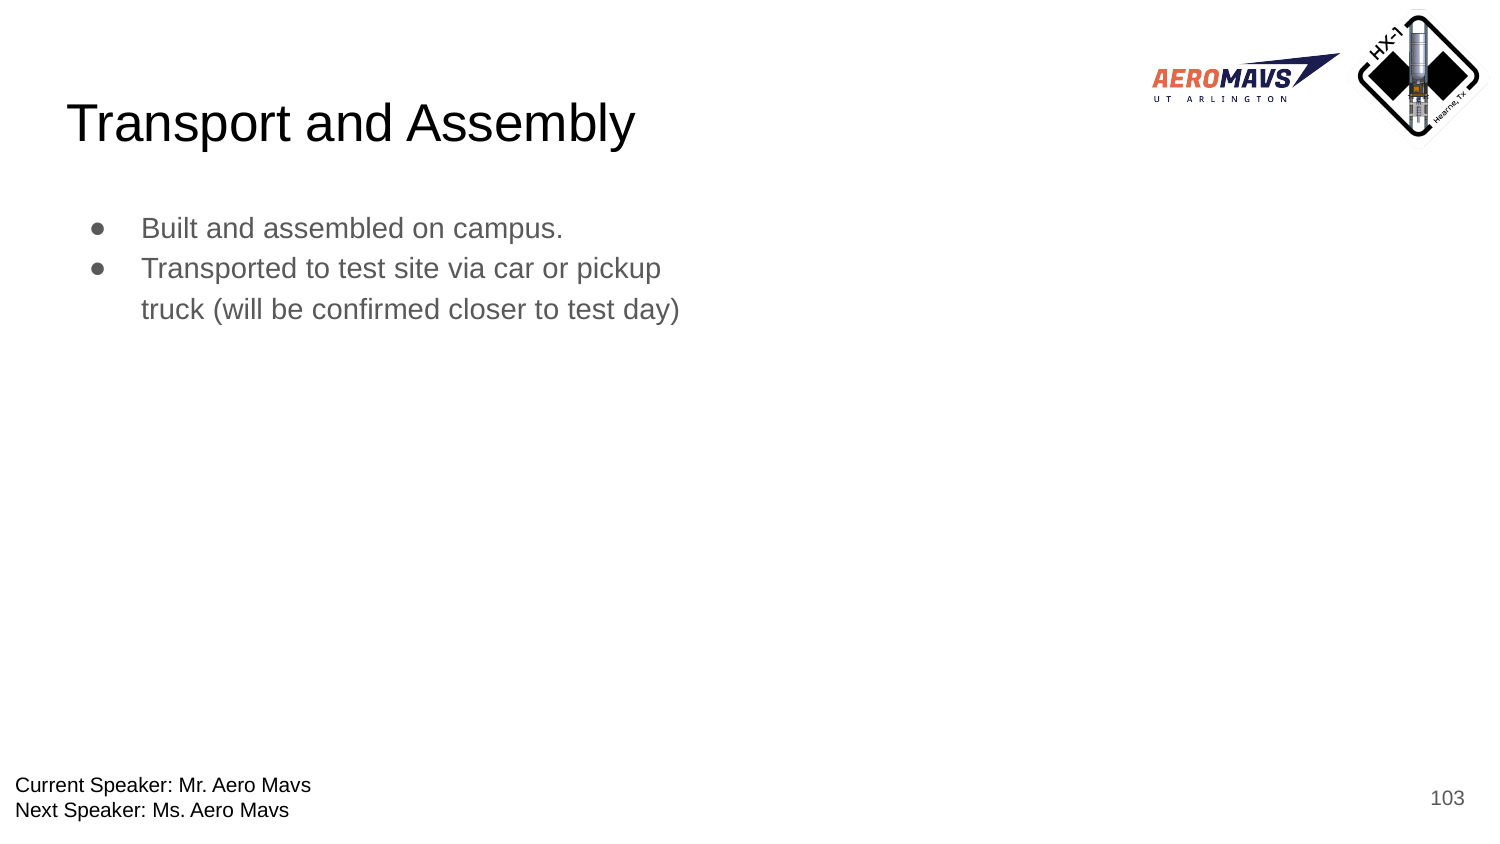

# Transport and Assembly
Built and assembled on campus.
Transported to test site via car or pickup truck (will be confirmed closer to test day)

Current Speaker: Mr. Aero Mavs
Next Speaker: Ms. Aero Mavs
103